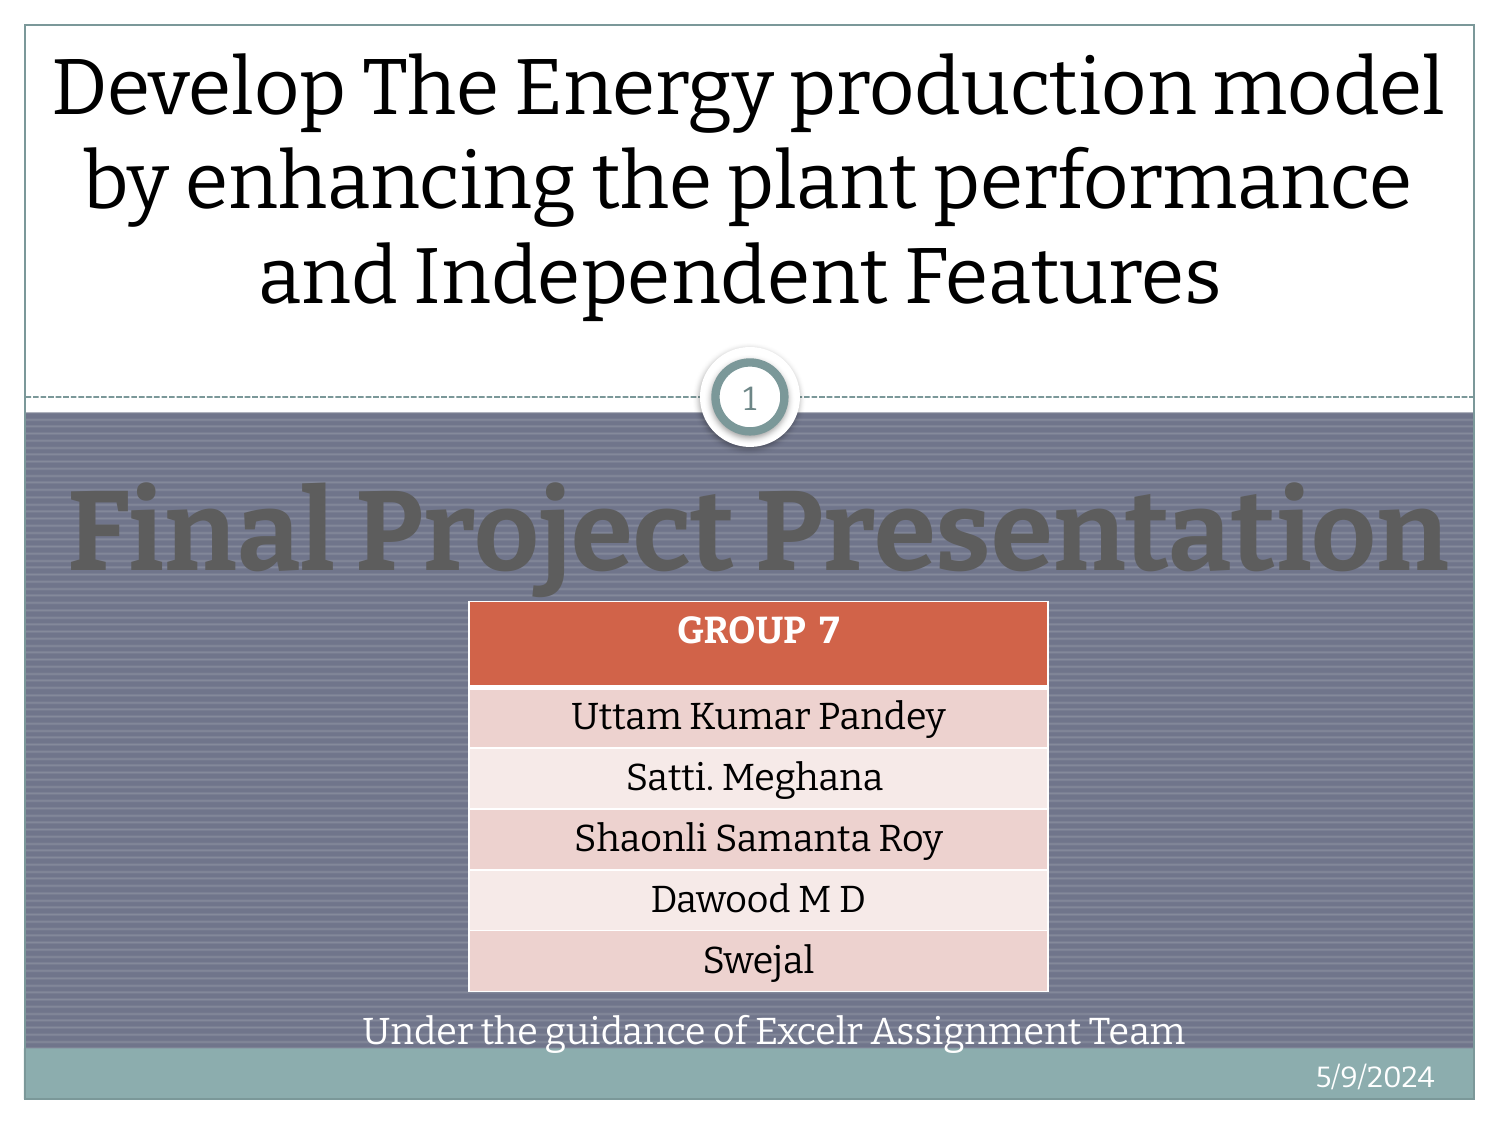

# Develop The Energy production model by enhancing the plant performance and Independent Features
1
Final Project Presentation
| GROUP 7 |
| --- |
| Uttam Kumar Pandey |
| Satti. Meghana |
| Shaonli Samanta Roy |
| Dawood M D |
| Swejal |
Under the guidance of Excelr Assignment Team
5/9/2024